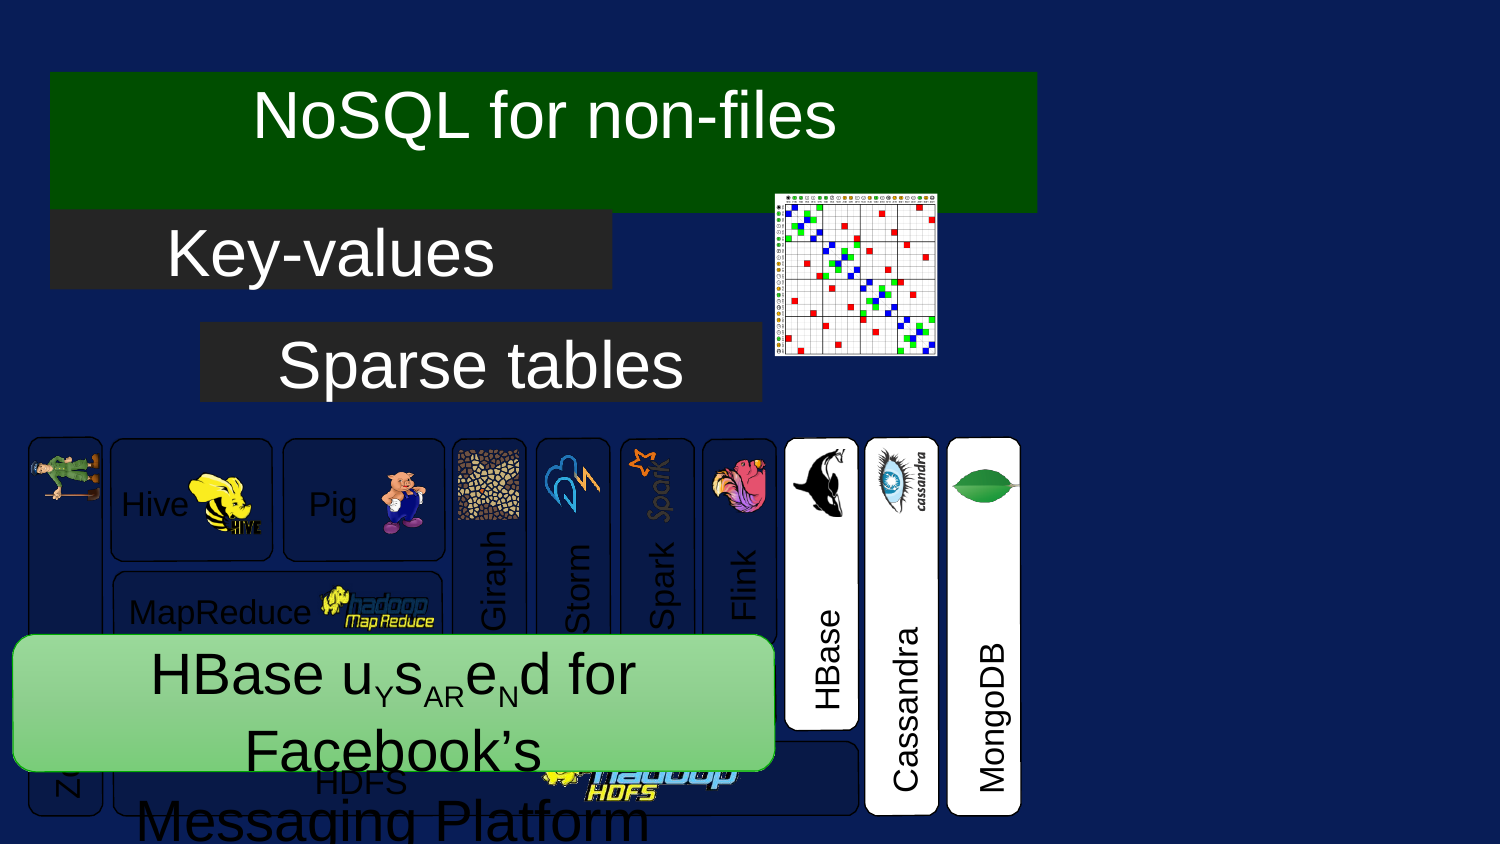

# NoSQL for non-files

Key-values
Sparse tables

Hive
Pig
Giraph
Spark
Storm
Flink

MapReduce
HBase uYsAReNd for Facebook’s
Messaging Platform
HBase
Cassandra

Zookeeper

MongoDB

HDFS